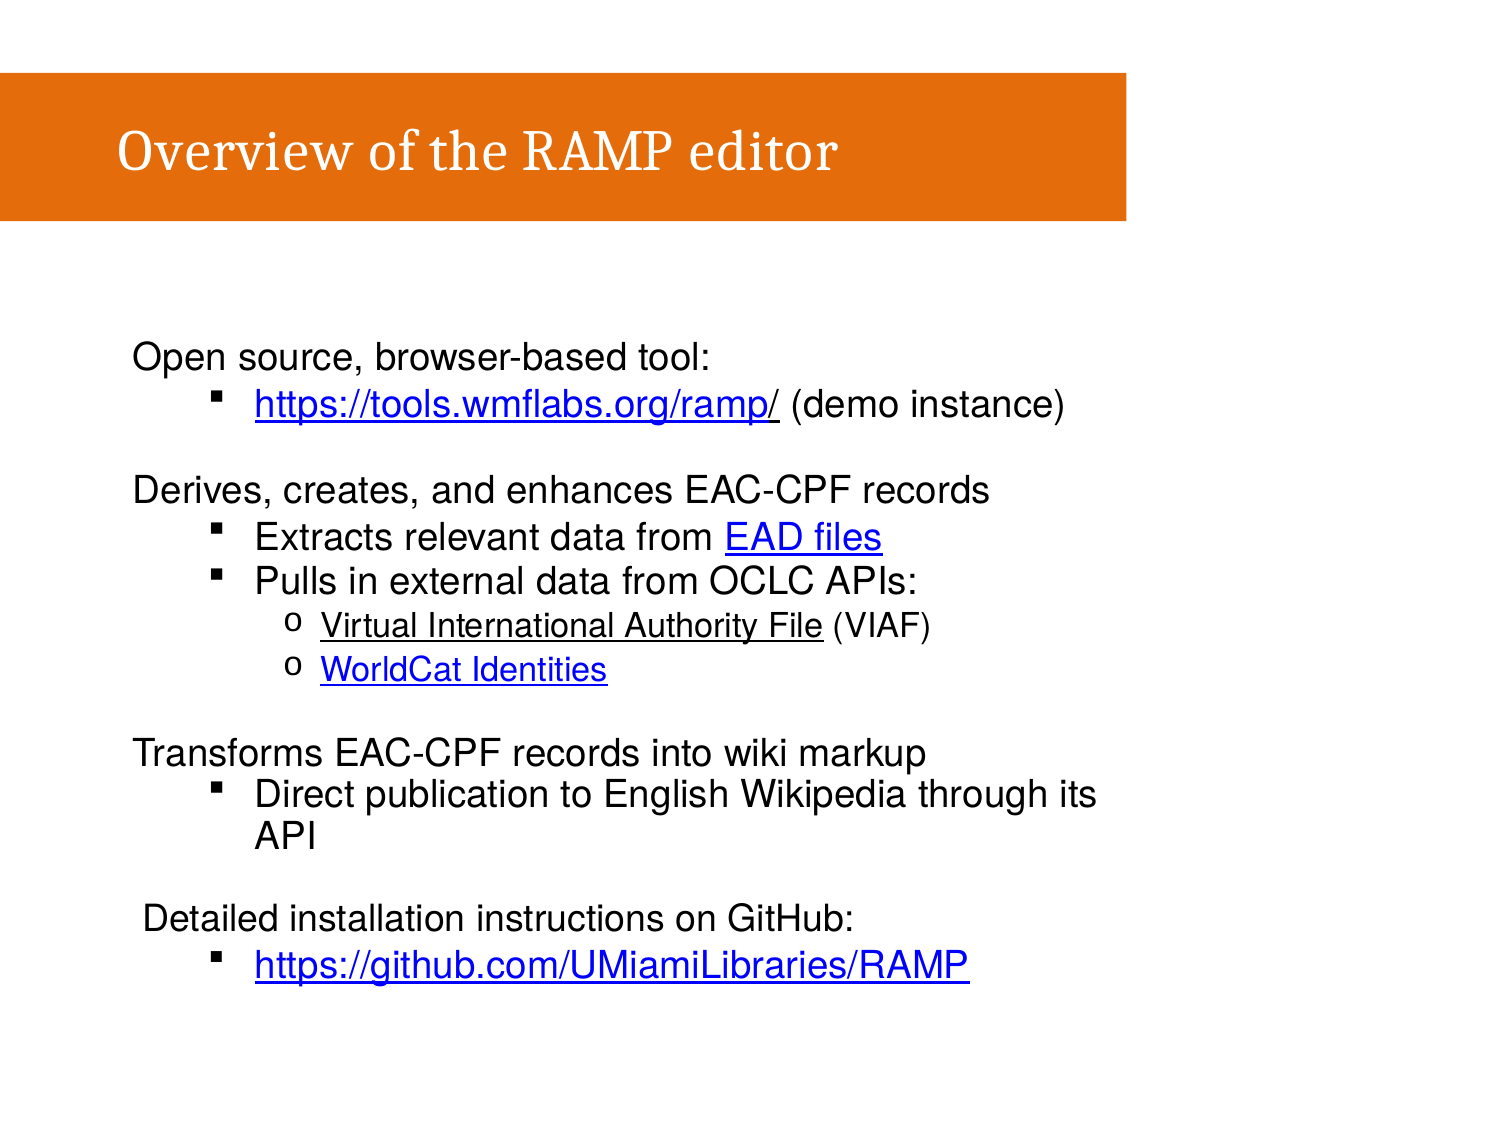

Overview of the RAMP editor
Open source, browser-based tool:
https://tools.wmflabs.org/ramp/ (demo instance)

Derives, creates, and enhances EAC-CPF records
Extracts relevant data from EAD files
Pulls in external data from OCLC APIs:
Virtual International Authority File (VIAF)
WorldCat Identities

Transforms EAC-CPF records into wiki markup
Direct publication to English Wikipedia through its API

Detailed installation instructions on GitHub:
https://github.com/UMiamiLibraries/RAMP